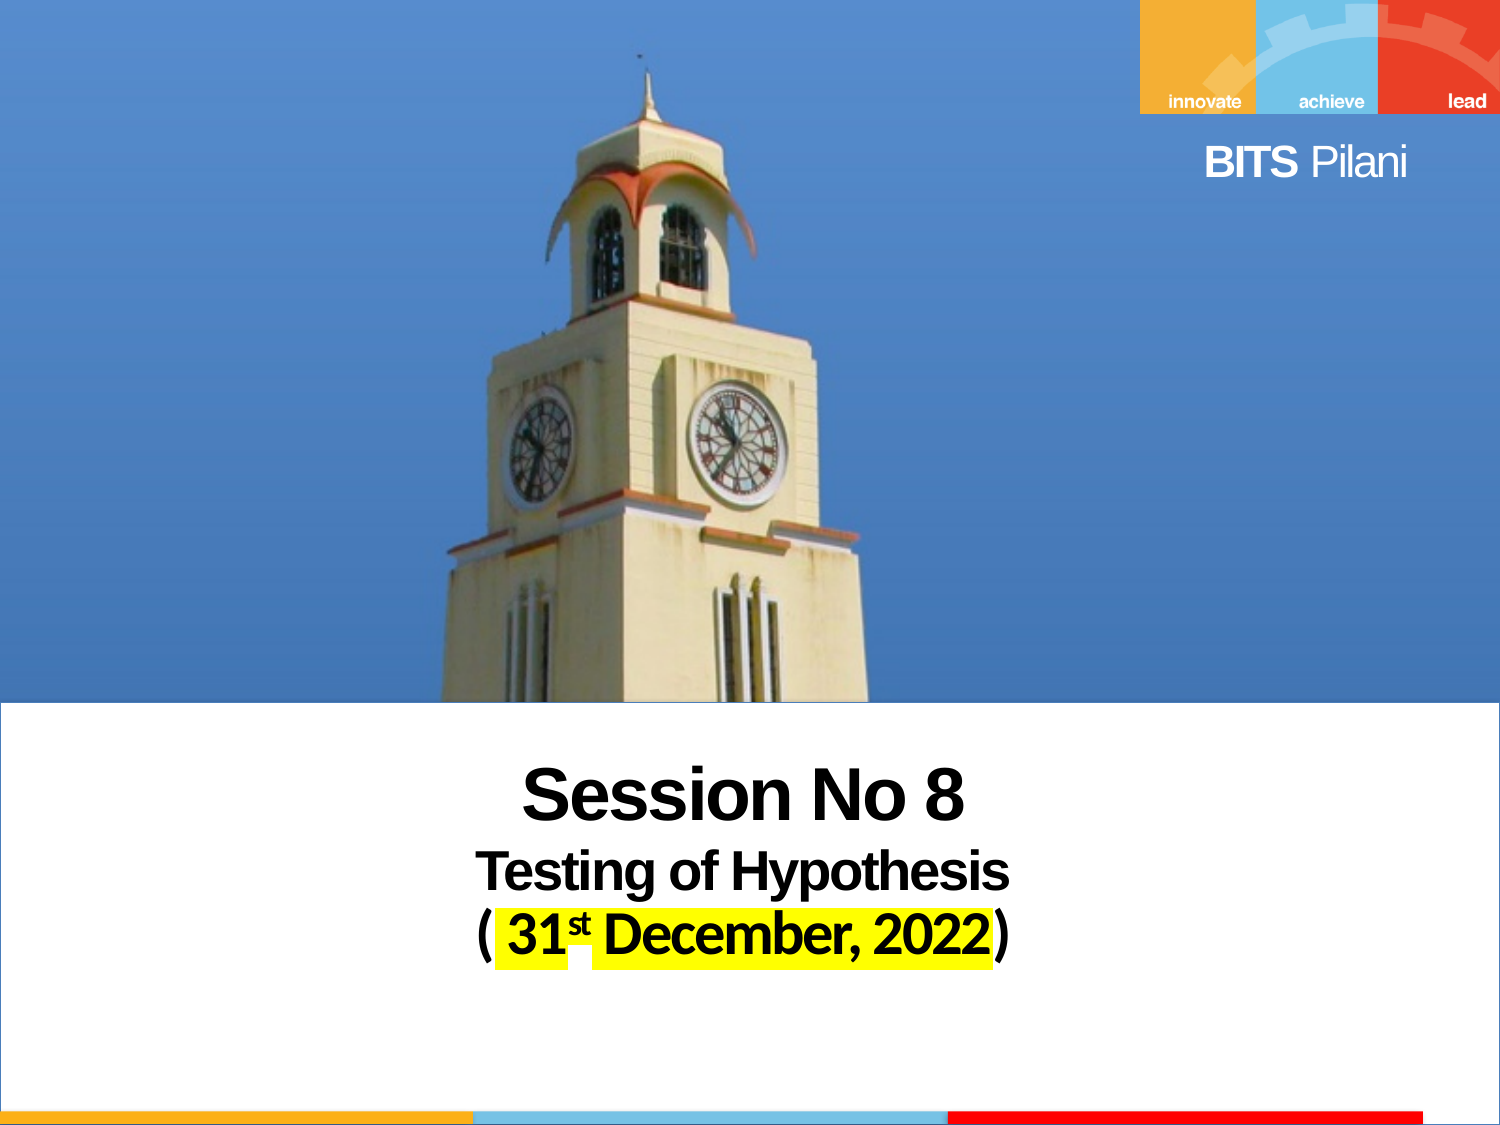

Session No 8
Testing of Hypothesis
( 31st December, 2022)